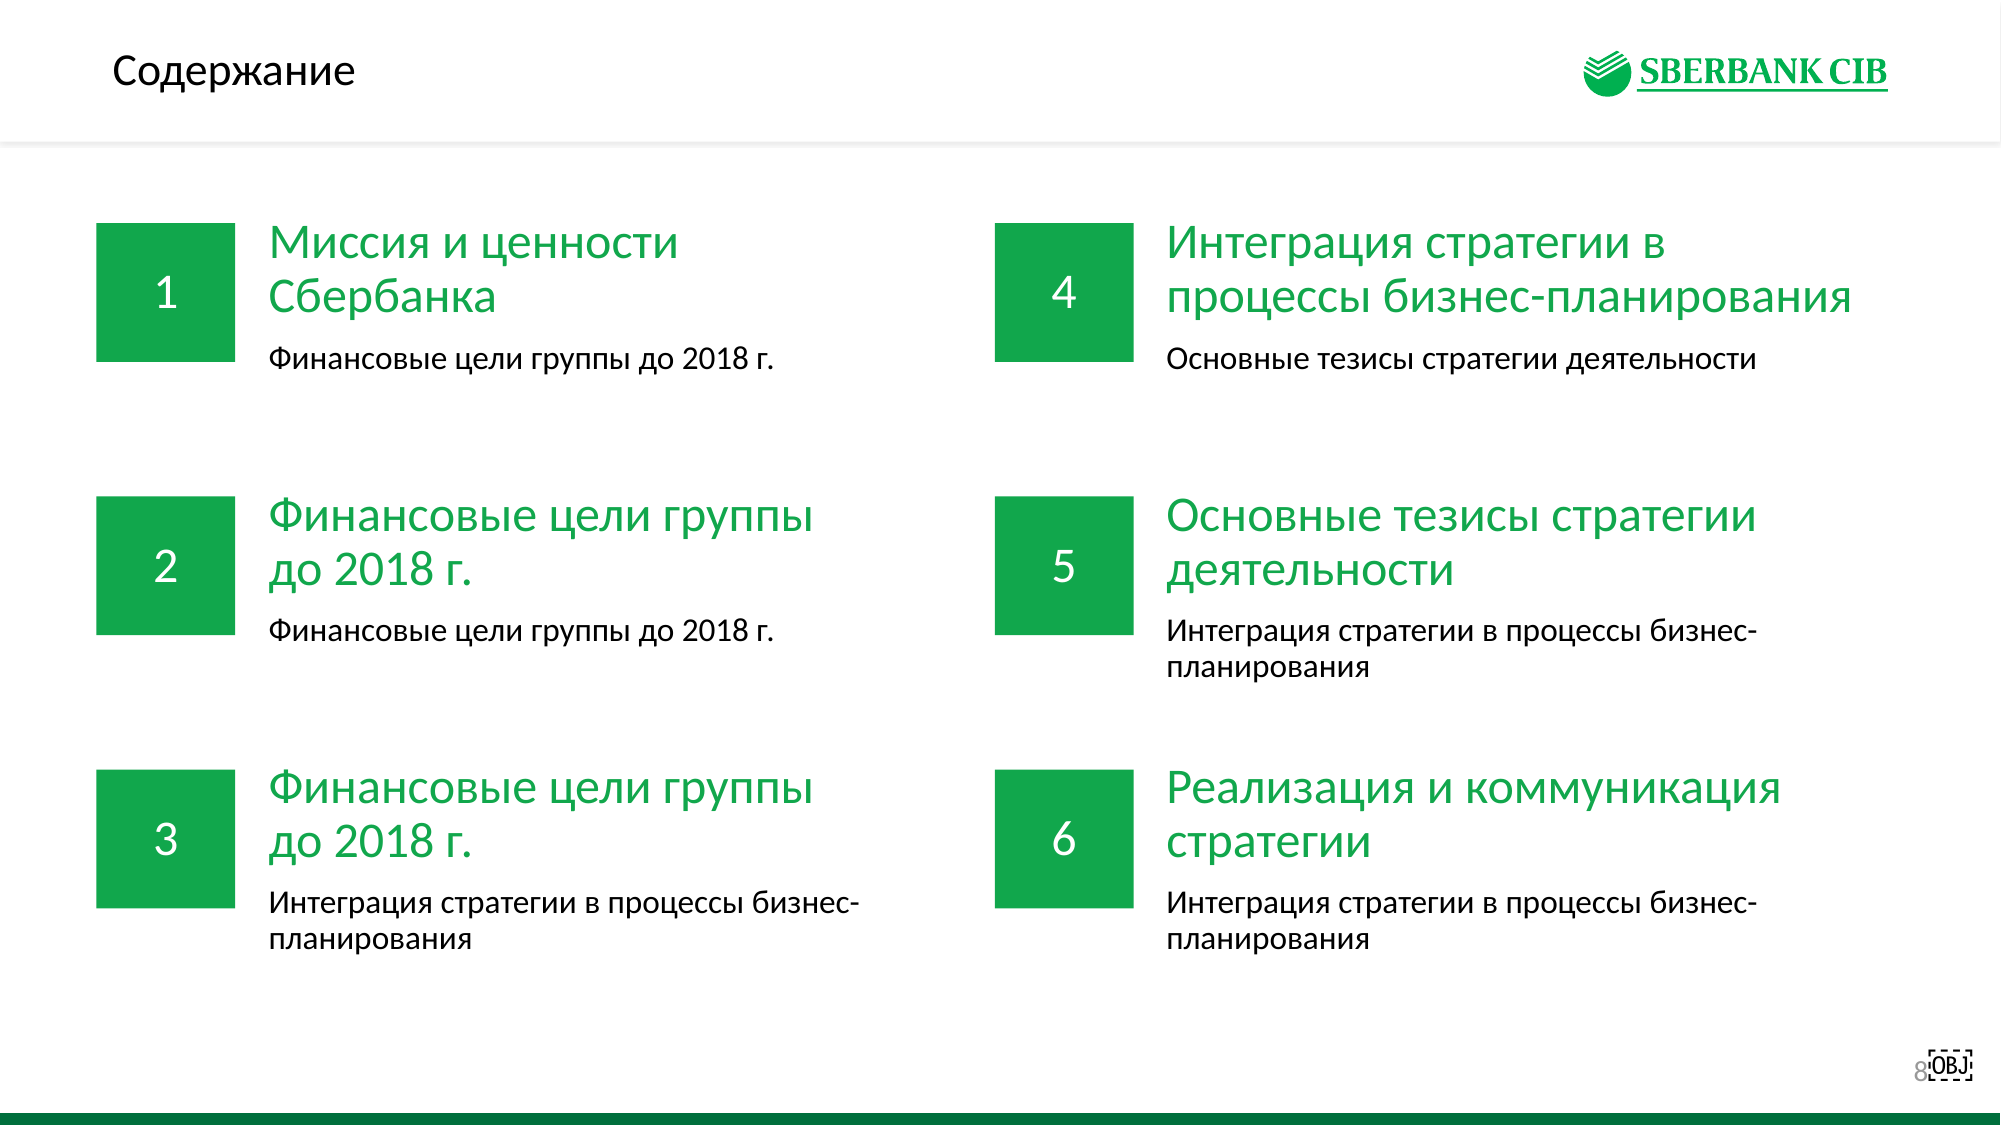

# Содержание
Миссия и ценности Сбербанка

Интеграция стратегии в процессы бизнес-планирования

1
4
Финансовые цели группы до 2018 г.

Основные тезисы стратегии деятельности
Финансовые цели группы
до 2018 г.

Основные тезисы стратегии деятельности
2
5
Финансовые цели группы до 2018 г.

Интеграция стратегии в процессы бизнес-планирования

Финансовые цели группы
до 2018 г.

Реализация и коммуникация стратегии

3
6
Интеграция стратегии в процессы бизнес-планирования

Интеграция стратегии в процессы бизнес-планирования